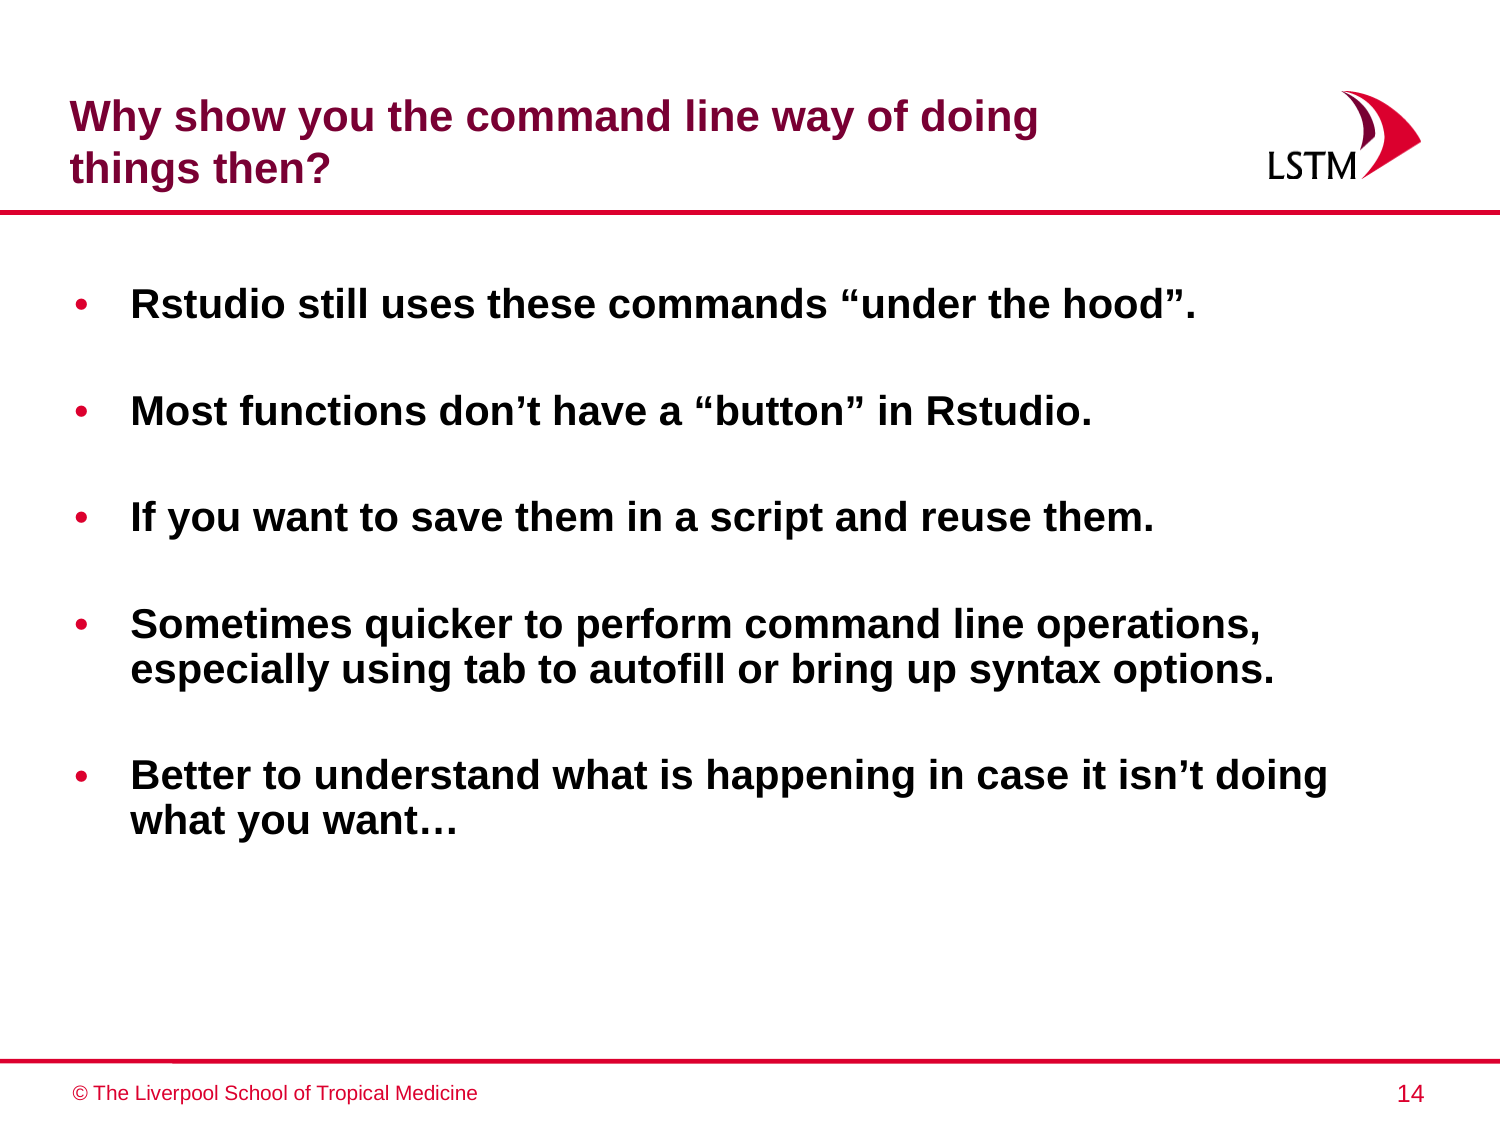

# Why show you the command line way of doing things then?
Rstudio still uses these commands “under the hood”.

Most functions don’t have a “button” in Rstudio.

If you want to save them in a script and reuse them.

Sometimes quicker to perform command line operations, especially using tab to autofill or bring up syntax options.

Better to understand what is happening in case it isn’t doing what you want…